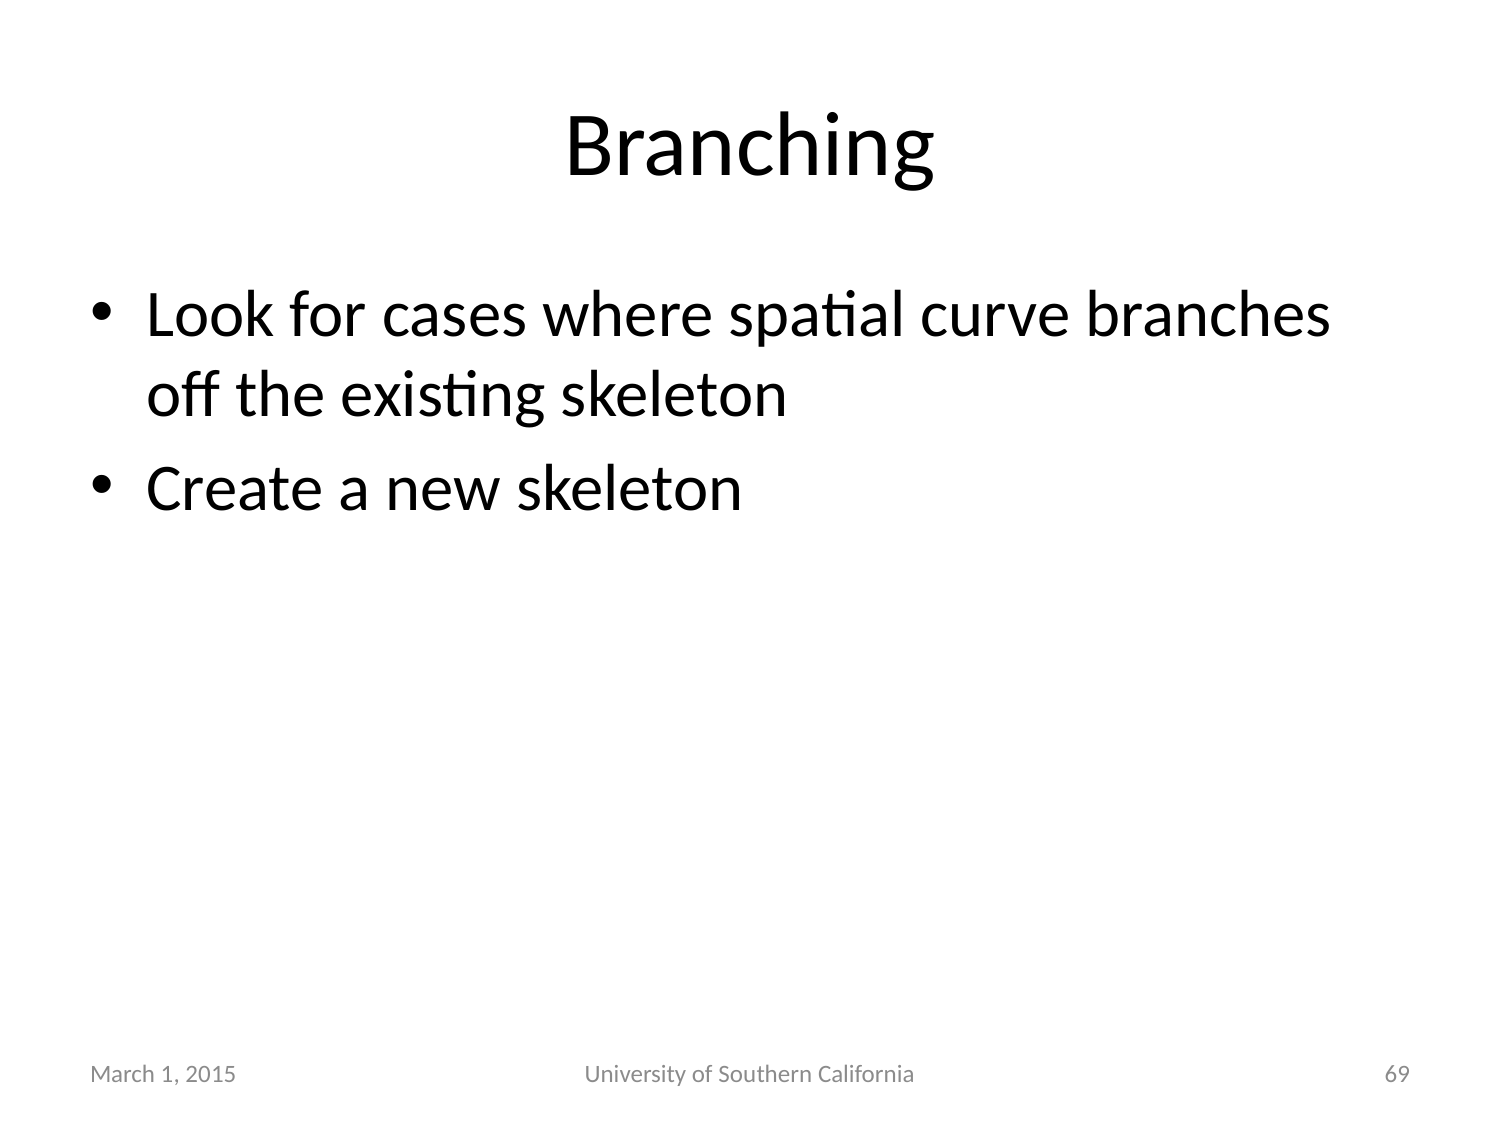

# Branching
Look for cases where spatial curve branches off the existing skeleton
Create a new skeleton
March 1, 2015
University of Southern California
69